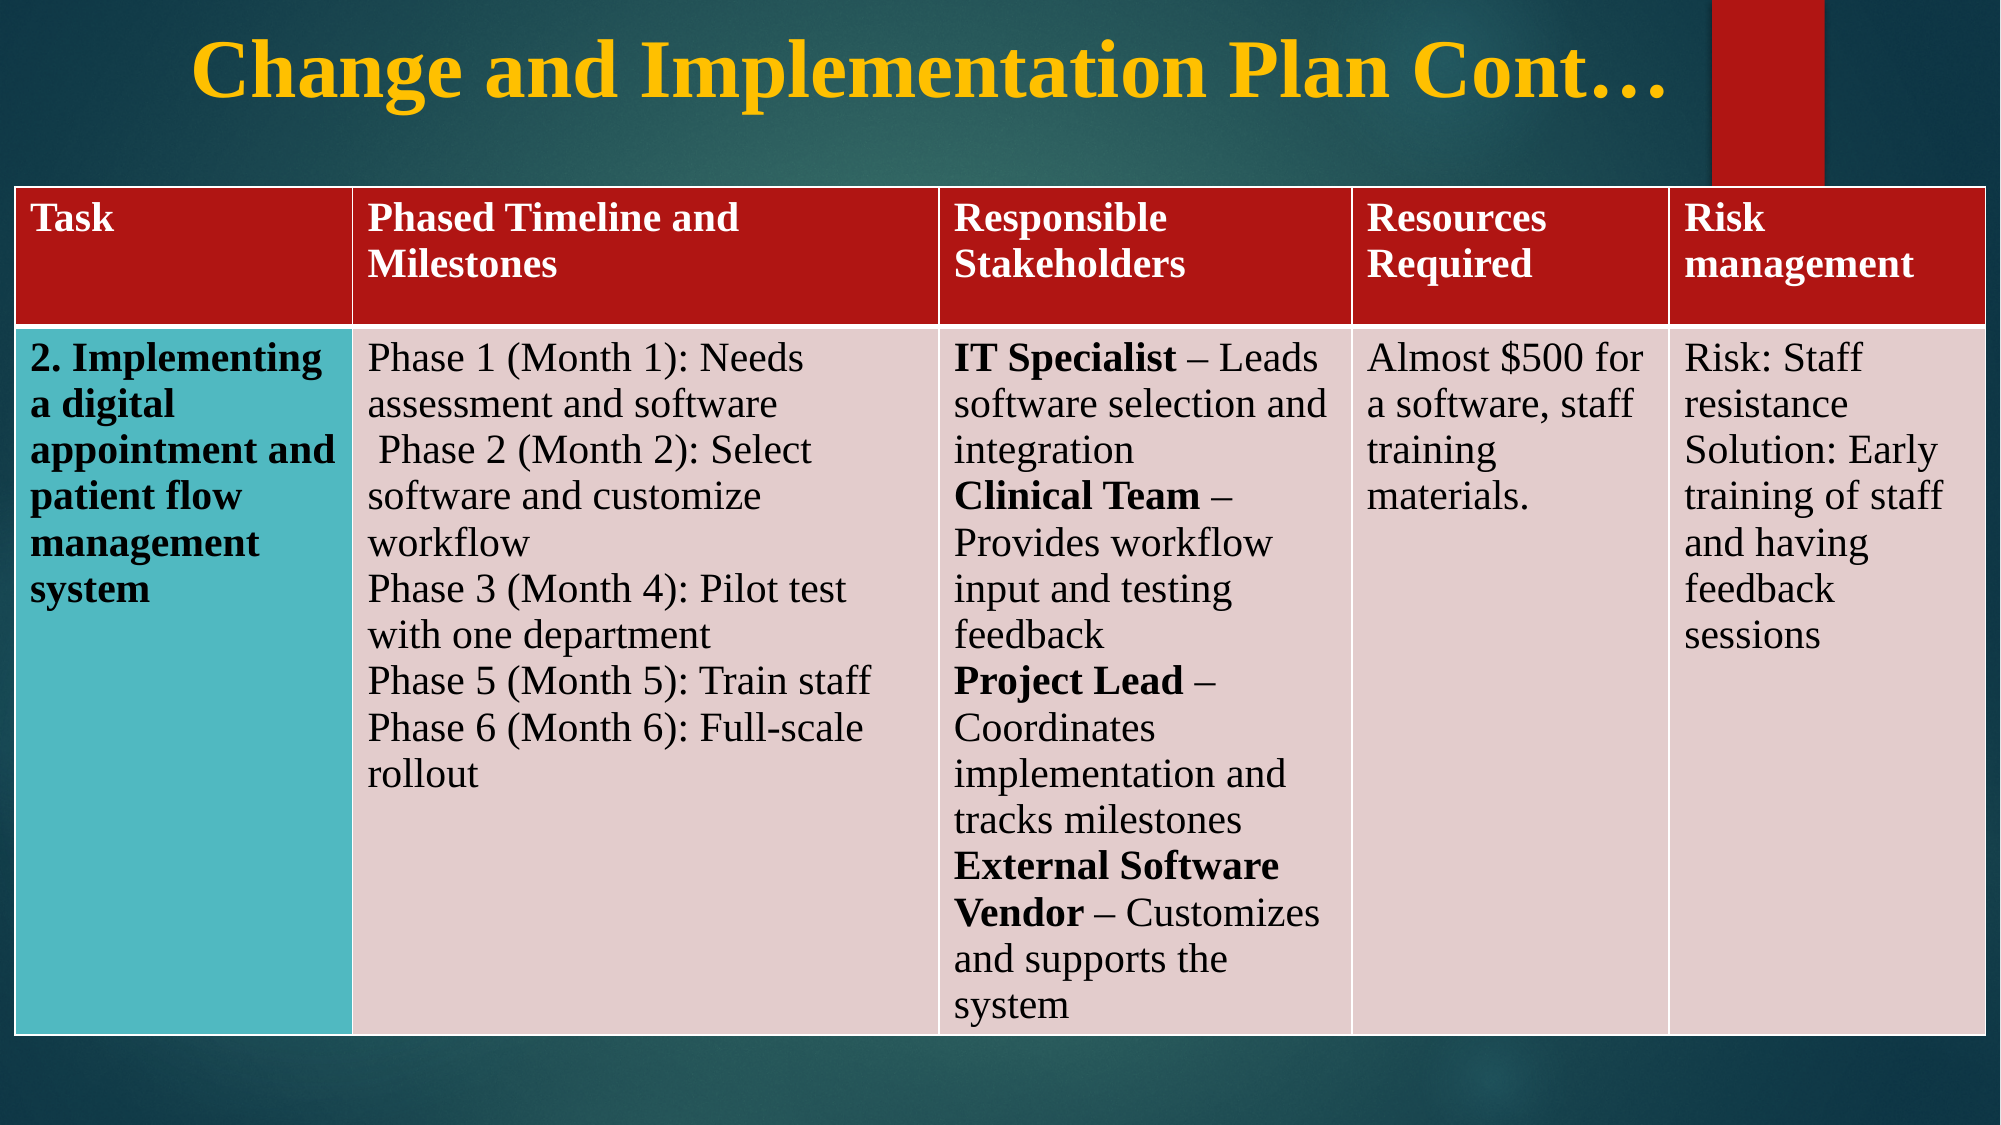

# Change and Implementation Plan Cont…
| Task | Phased Timeline and Milestones | Responsible Stakeholders | Resources Required | Risk management |
| --- | --- | --- | --- | --- |
| 2. Implementing a digital appointment and patient flow management system | Phase 1 (Month 1): Needs assessment and software Phase 2 (Month 2): Select software and customize workflow Phase 3 (Month 4): Pilot test with one department Phase 5 (Month 5): Train staff Phase 6 (Month 6): Full-scale rollout | IT Specialist – Leads software selection and integration Clinical Team – Provides workflow input and testing feedback Project Lead – Coordinates implementation and tracks milestones External Software Vendor – Customizes and supports the system | Almost $500 for a software, staff training materials. | Risk: Staff resistance Solution: Early training of staff and having feedback sessions |